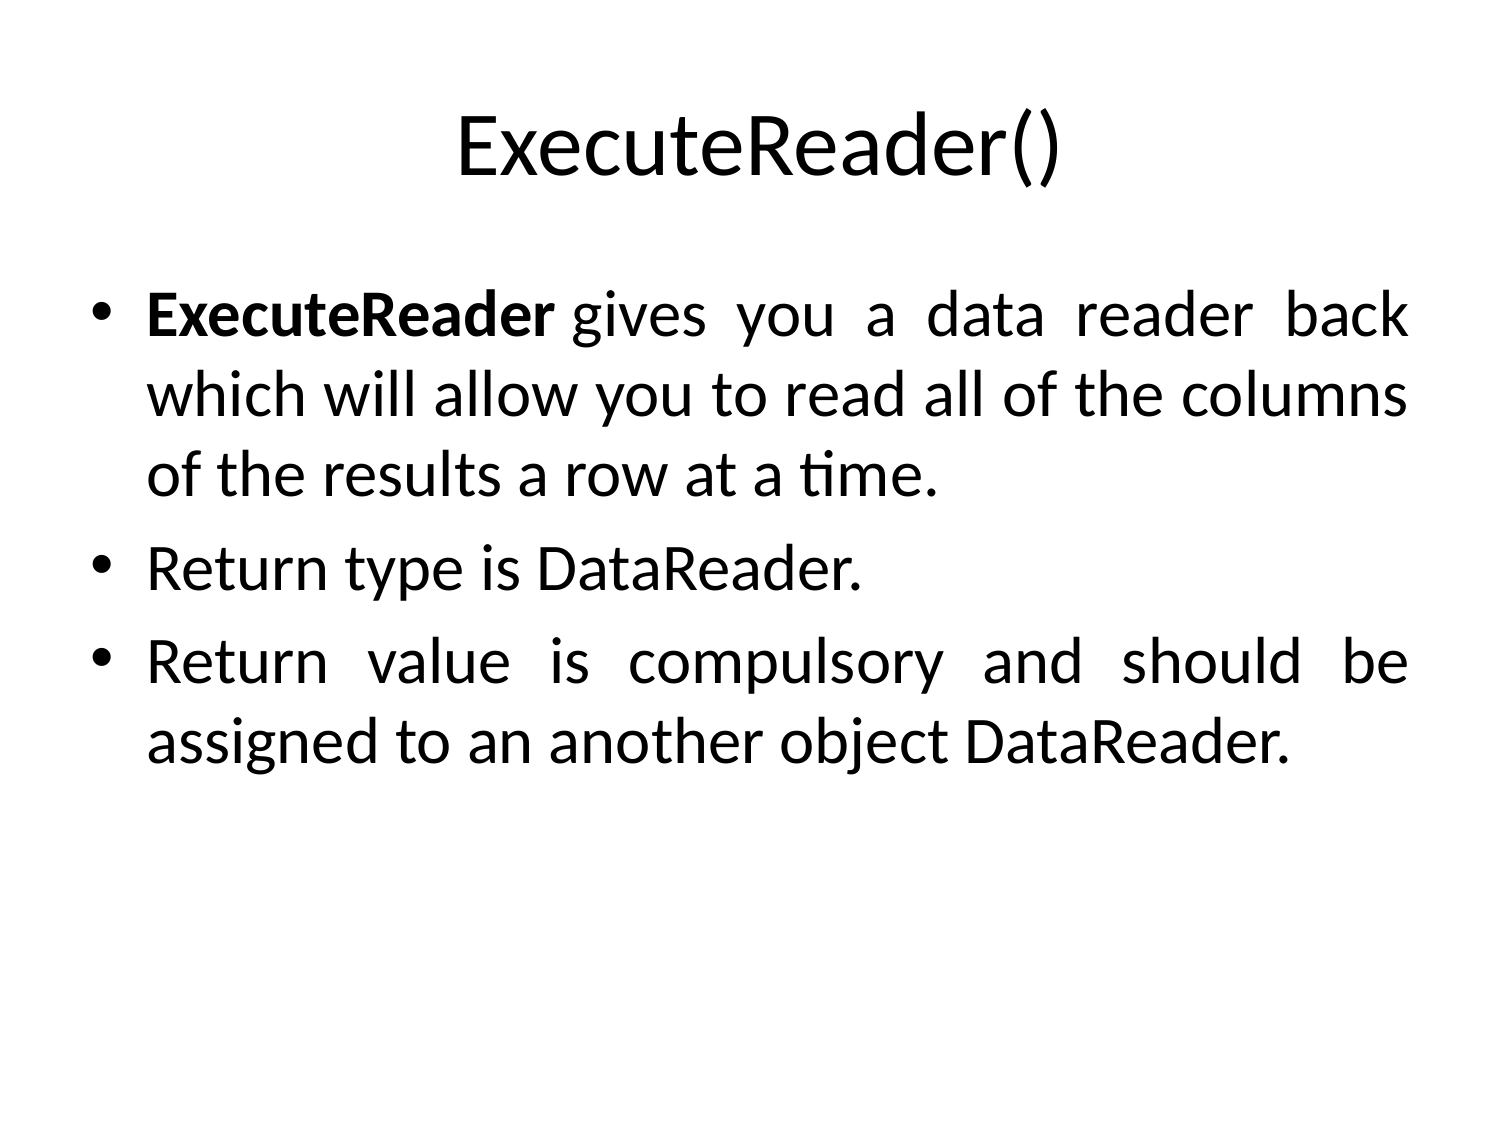

# ExecuteReader()
ExecuteReader gives you a data reader back which will allow you to read all of the columns of the results a row at a time.
Return type is DataReader.
Return value is compulsory and should be assigned to an another object DataReader.